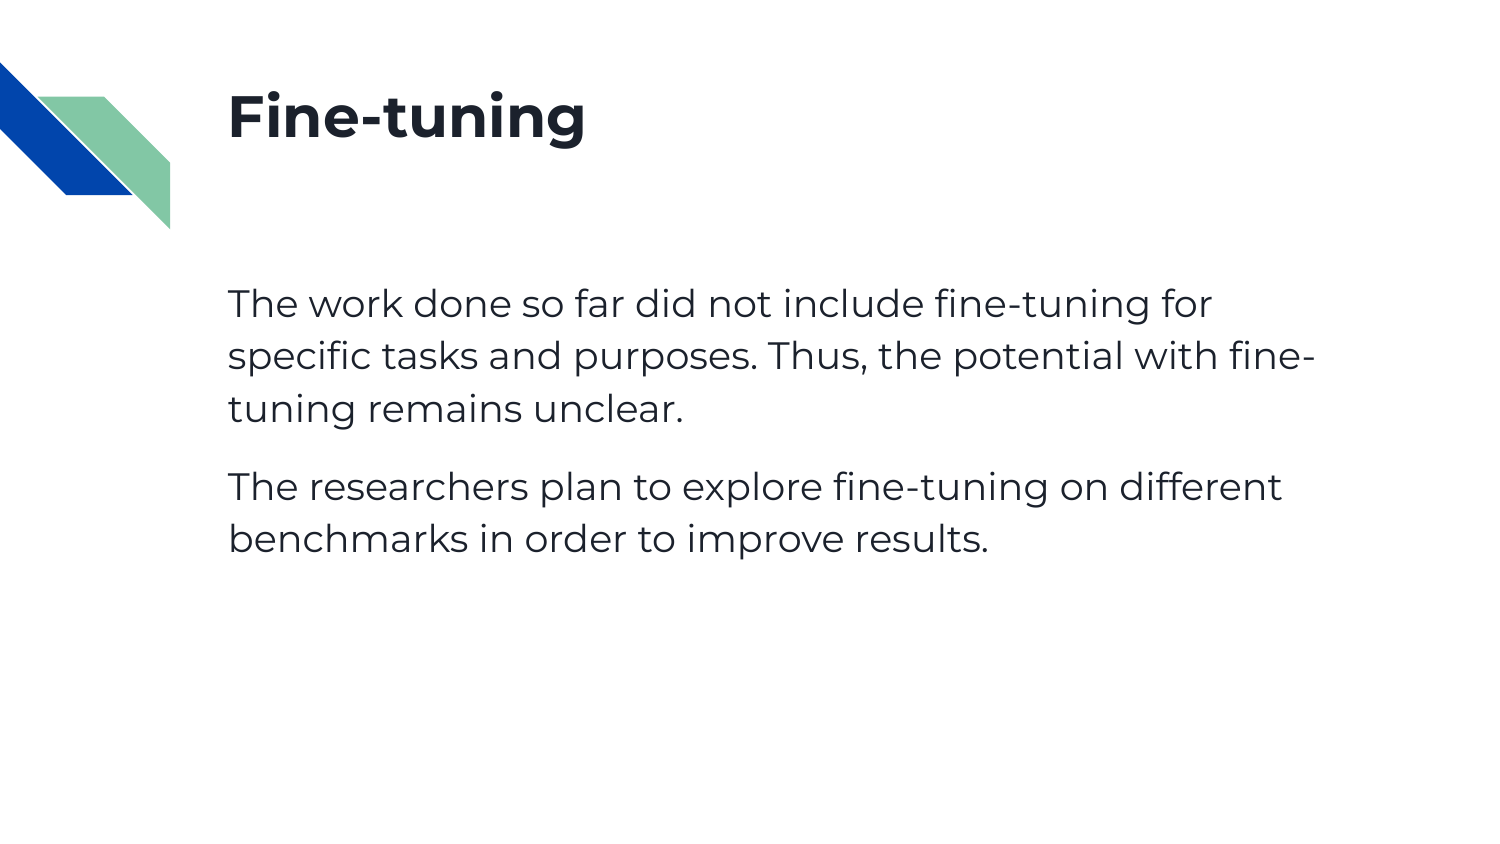

# Fine-tuning
The work done so far did not include fine-tuning for specific tasks and purposes. Thus, the potential with fine-tuning remains unclear.
The researchers plan to explore fine-tuning on different benchmarks in order to improve results.